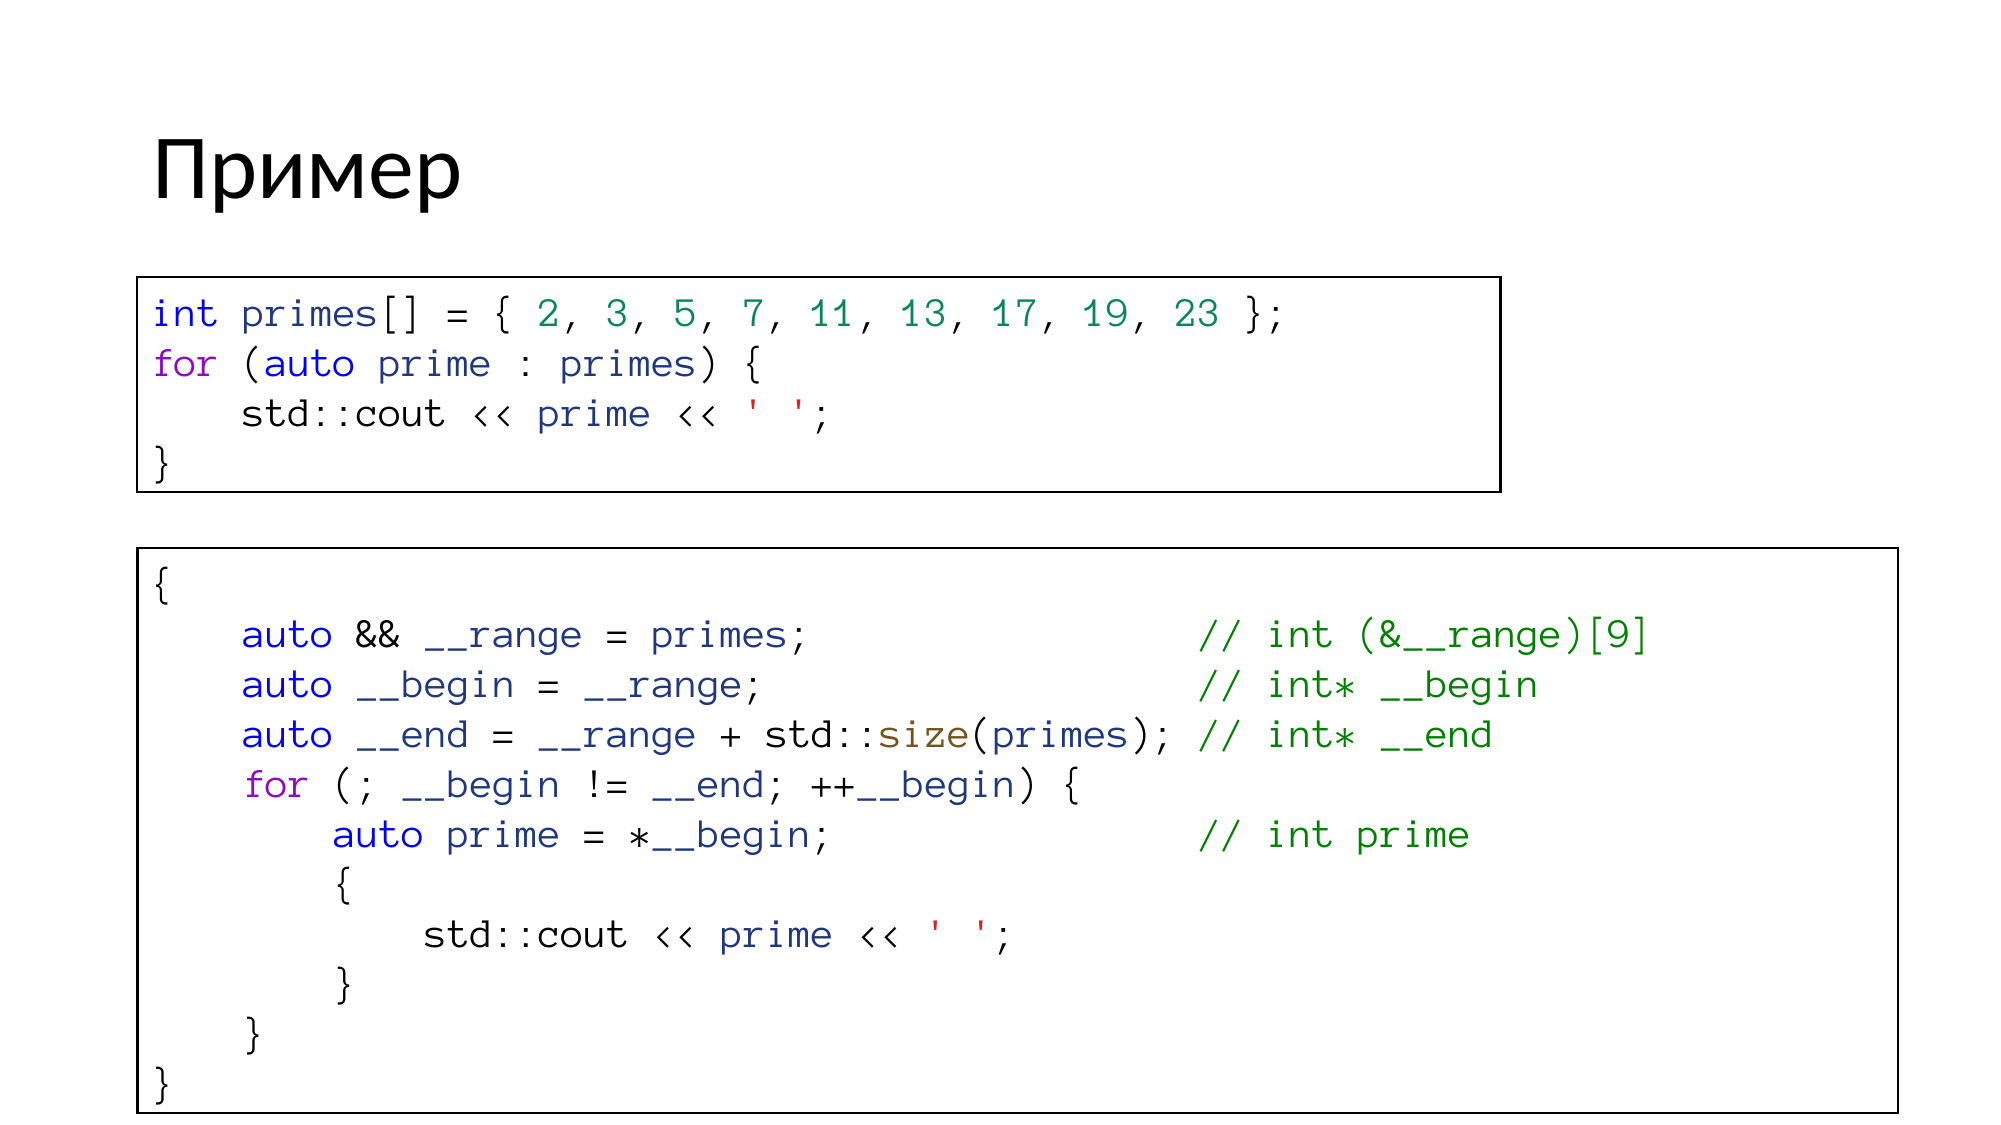

# Пример
int primes[] = { 2, 3, 5, 7, 11, 13, 17, 19, 23 };
for (auto prime : primes) {
    std::cout << prime << ' ';
}
{
    auto && __range = primes;                 // int (&__range)[9]
    auto __begin = __range;                   // int* __begin
    auto __end = __range + std::size(primes); // int* __end
    for (; __begin != __end; ++__begin) {
        auto prime = *__begin;                // int prime
        {
            std::cout << prime << ' ';
        }
    }
}